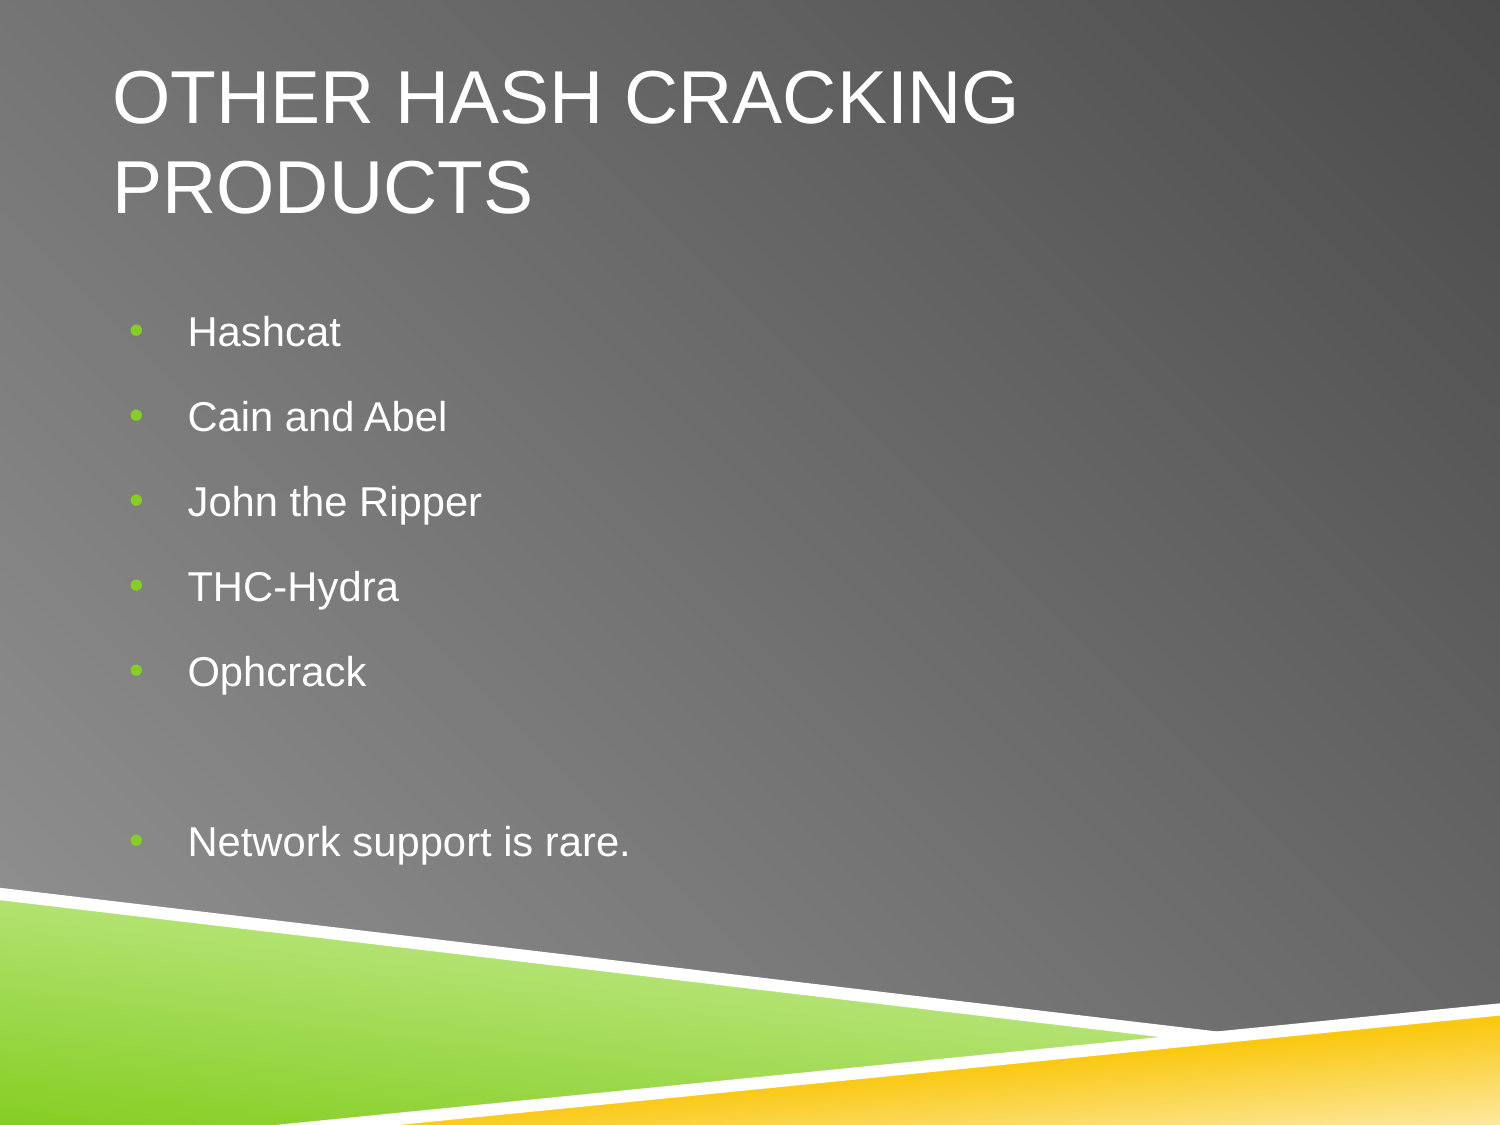

# OTHER HASH CRACKING PRODUCTS
Hashcat
Cain and Abel
John the Ripper
THC-Hydra
Ophcrack

Network support is rare.